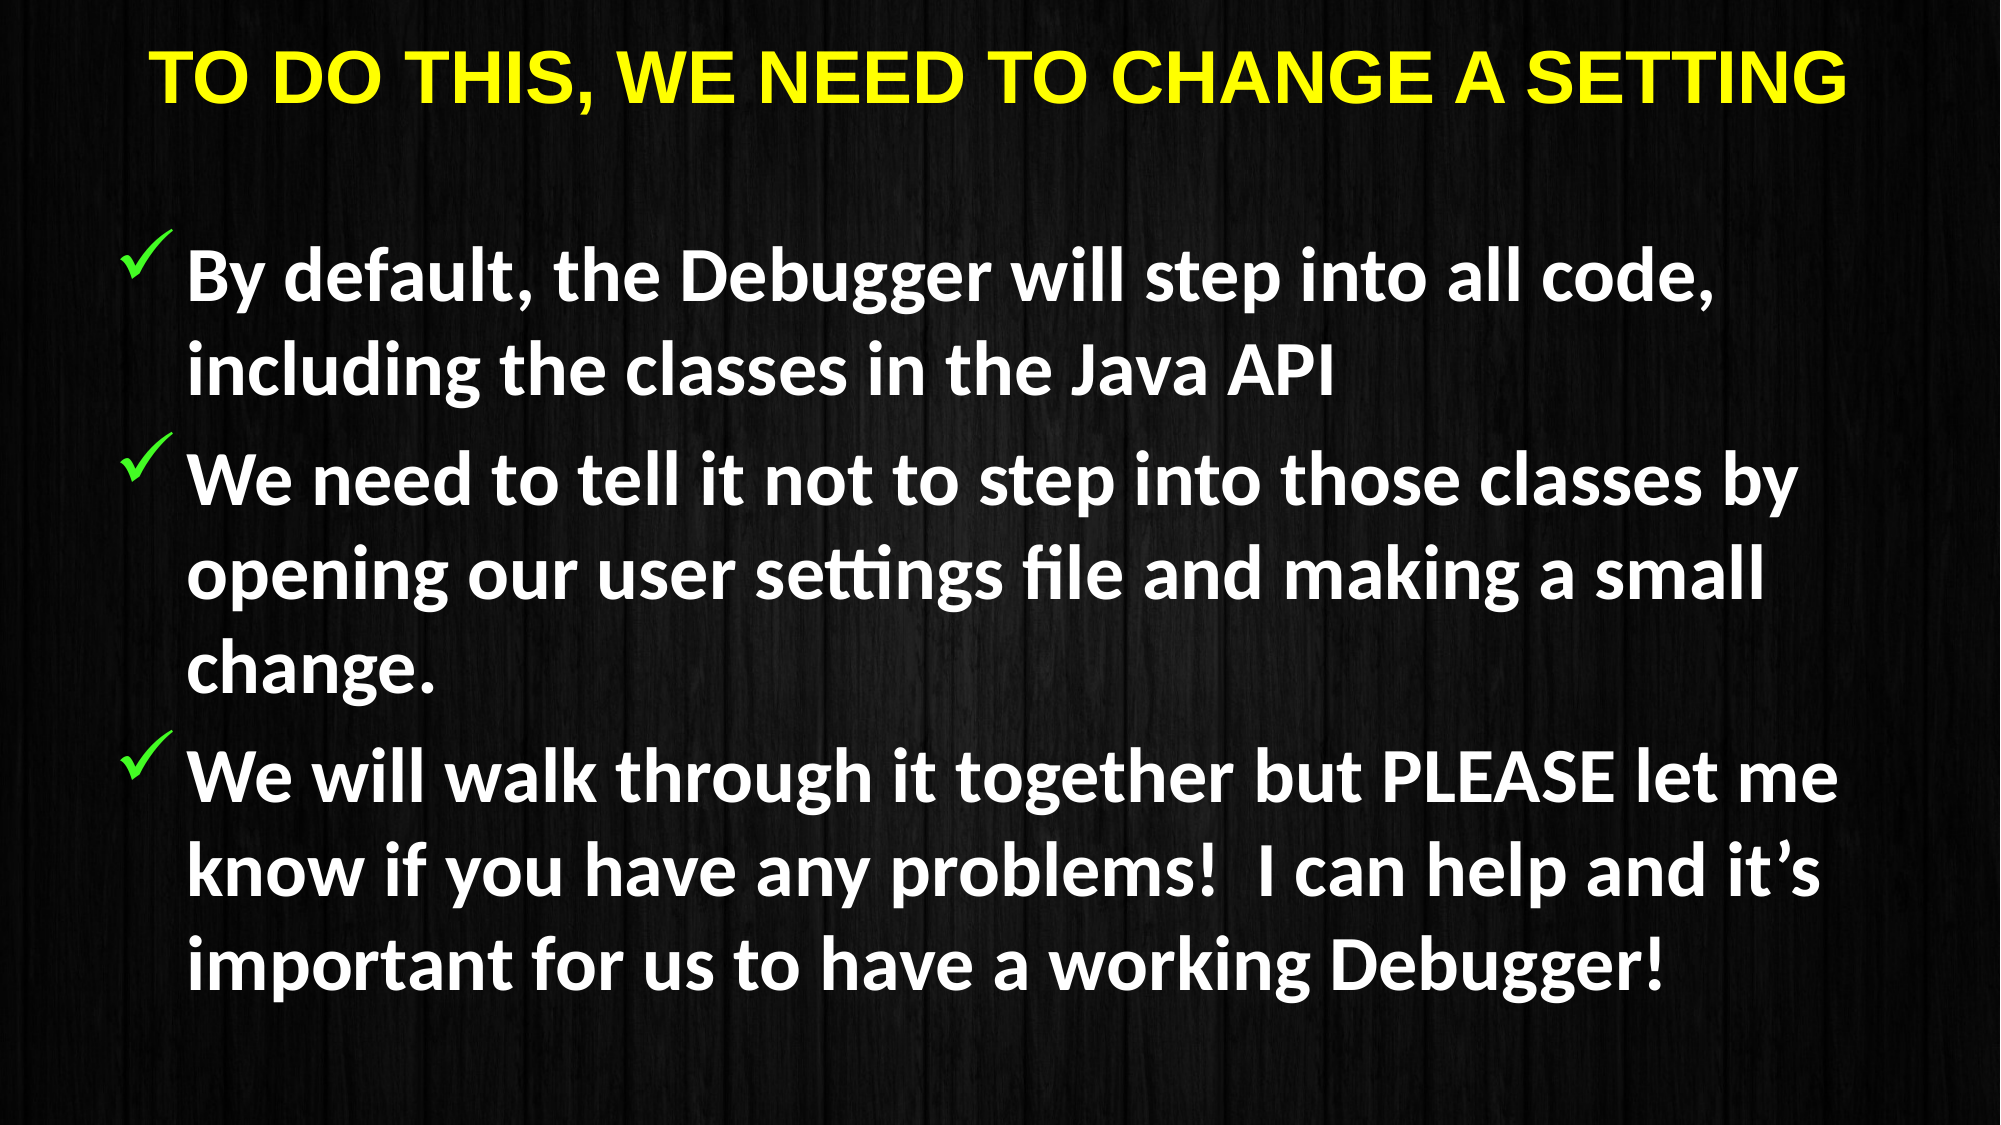

# To do this, we need to change a setting
By default, the Debugger will step into all code, including the classes in the Java API
We need to tell it not to step into those classes by opening our user settings file and making a small change.
We will walk through it together but PLEASE let me know if you have any problems!  I can help and it’s important for us to have a working Debugger!